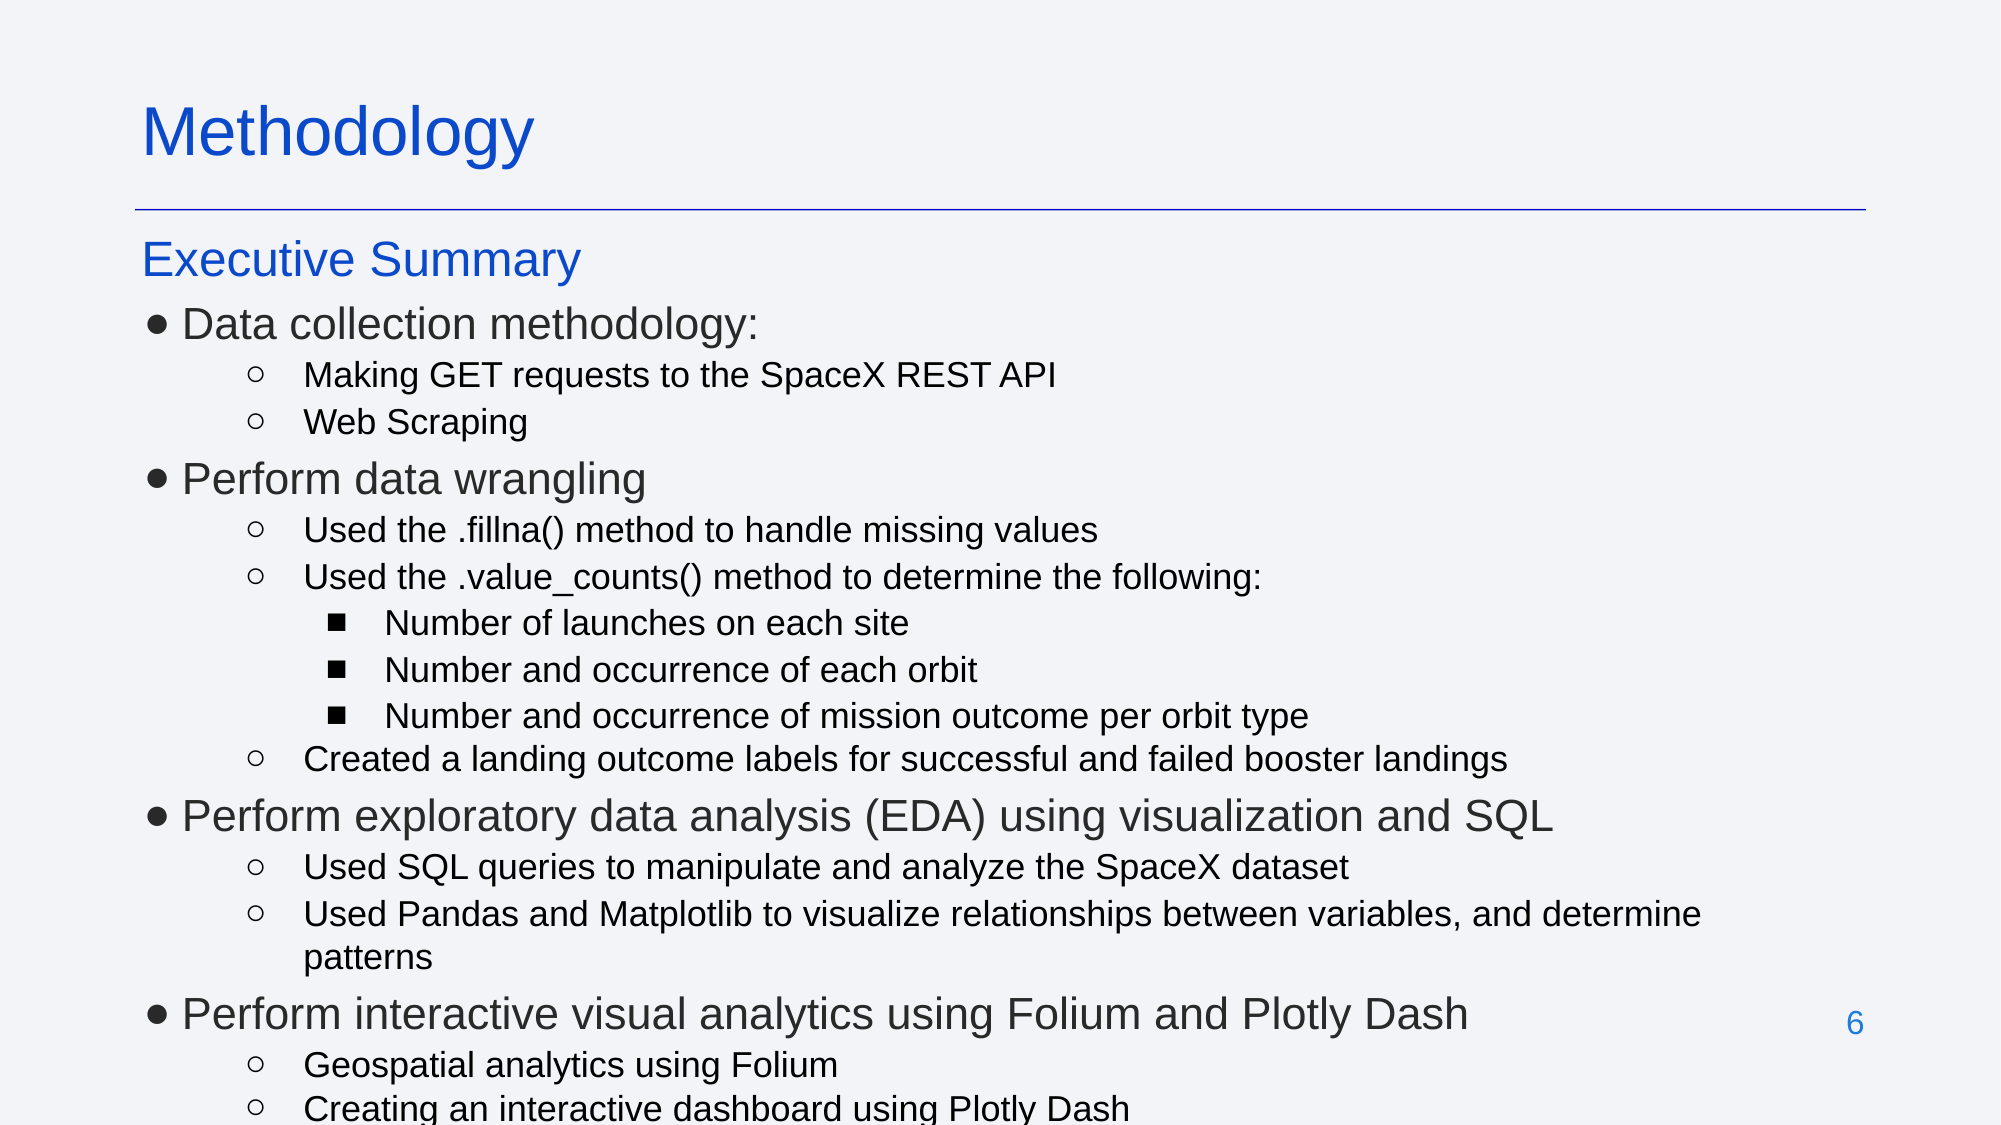

Methodology
Executive Summary
Data collection methodology:
Making GET requests to the SpaceX REST API
Web Scraping
Perform data wrangling
Used the .fillna() method to handle missing values
Used the .value_counts() method to determine the following:
Number of launches on each site
Number and occurrence of each orbit
Number and occurrence of mission outcome per orbit type
Created a landing outcome labels for successful and failed booster landings
Perform exploratory data analysis (EDA) using visualization and SQL
Used SQL queries to manipulate and analyze the SpaceX dataset
Used Pandas and Matplotlib to visualize relationships between variables, and determine patterns
Perform interactive visual analytics using Folium and Plotly Dash
Geospatial analytics using Folium
Creating an interactive dashboard using Plotly Dash

6